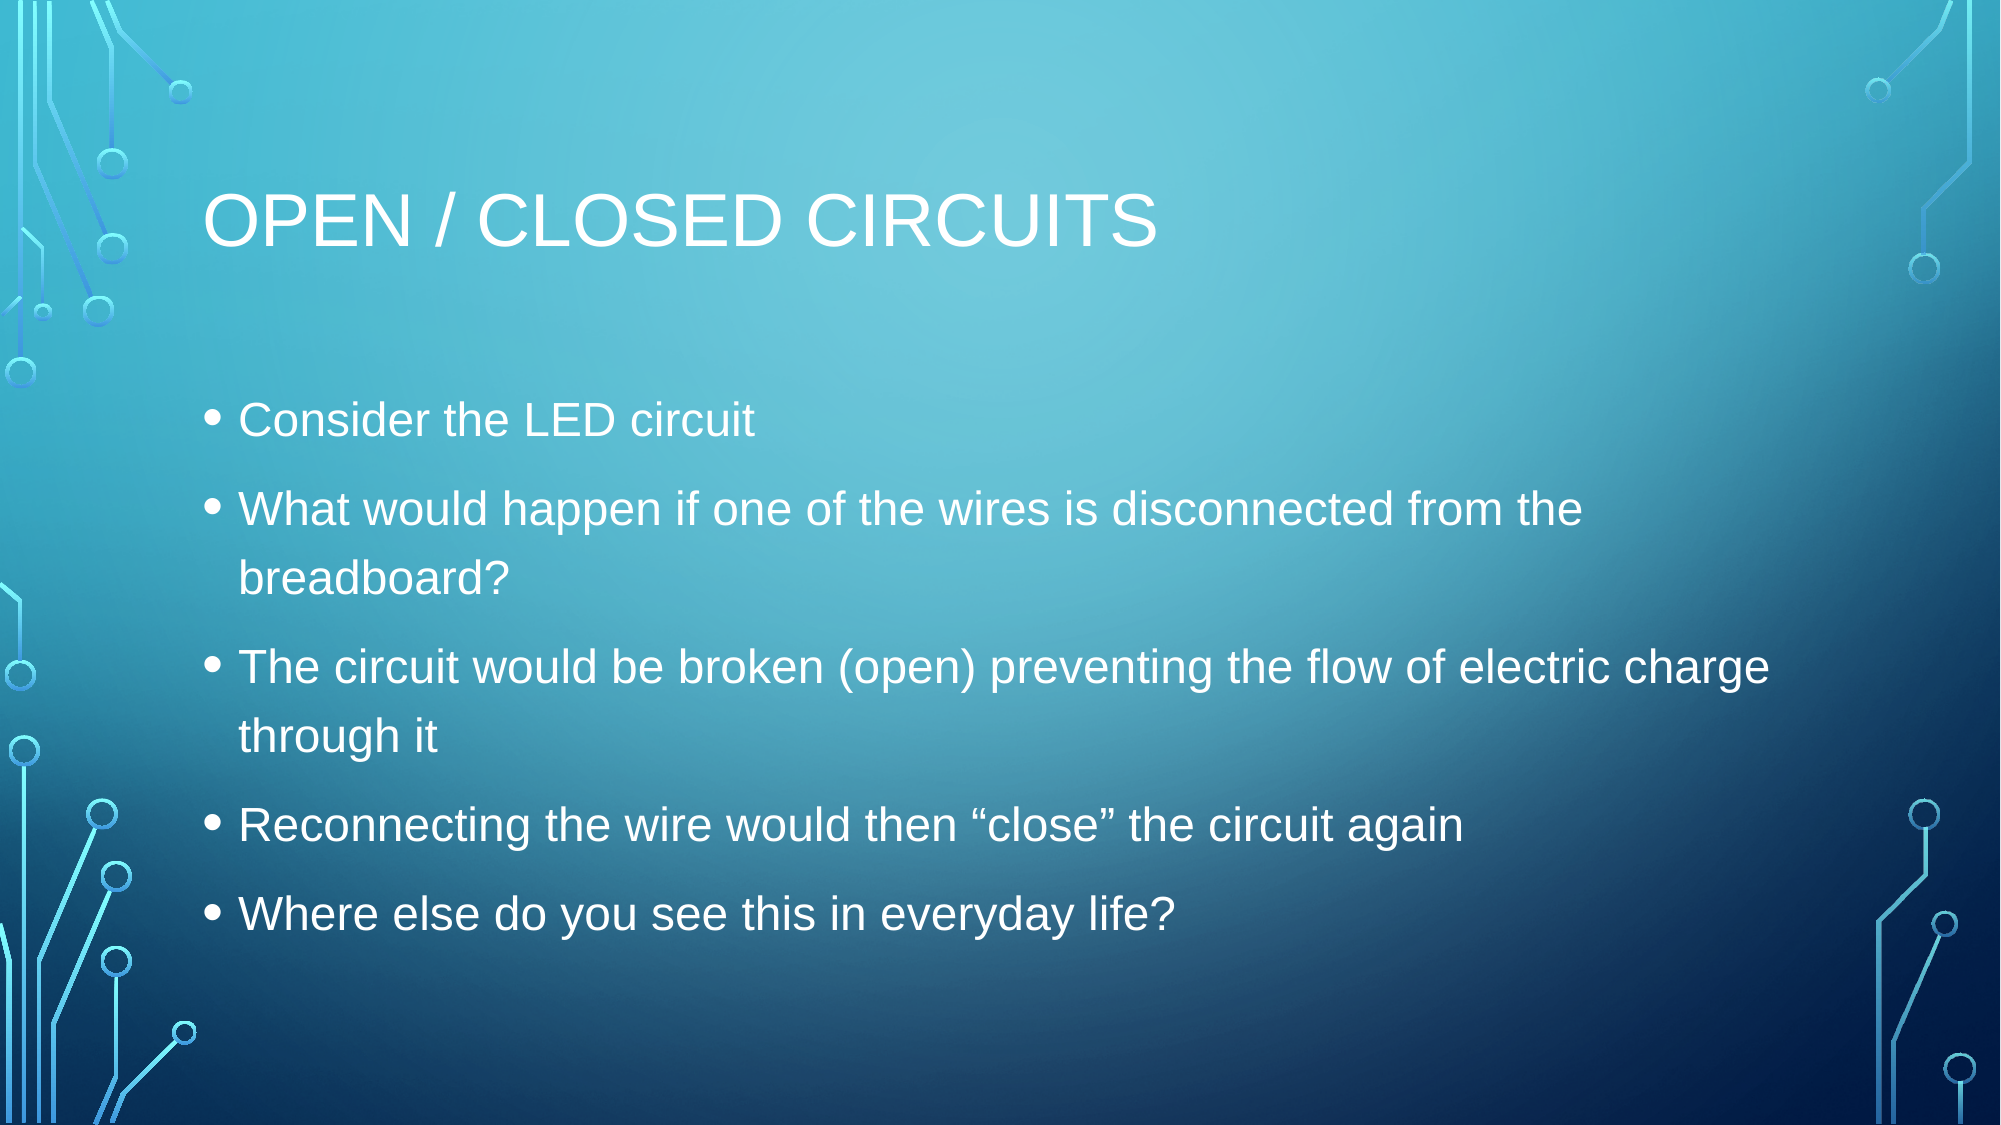

# Open / closed circuits
Consider the LED circuit
What would happen if one of the wires is disconnected from the  breadboard?
The circuit would be broken (open) preventing the flow of electric charge through it
Reconnecting the wire would then “close” the circuit again
Where else do you see this in everyday life?